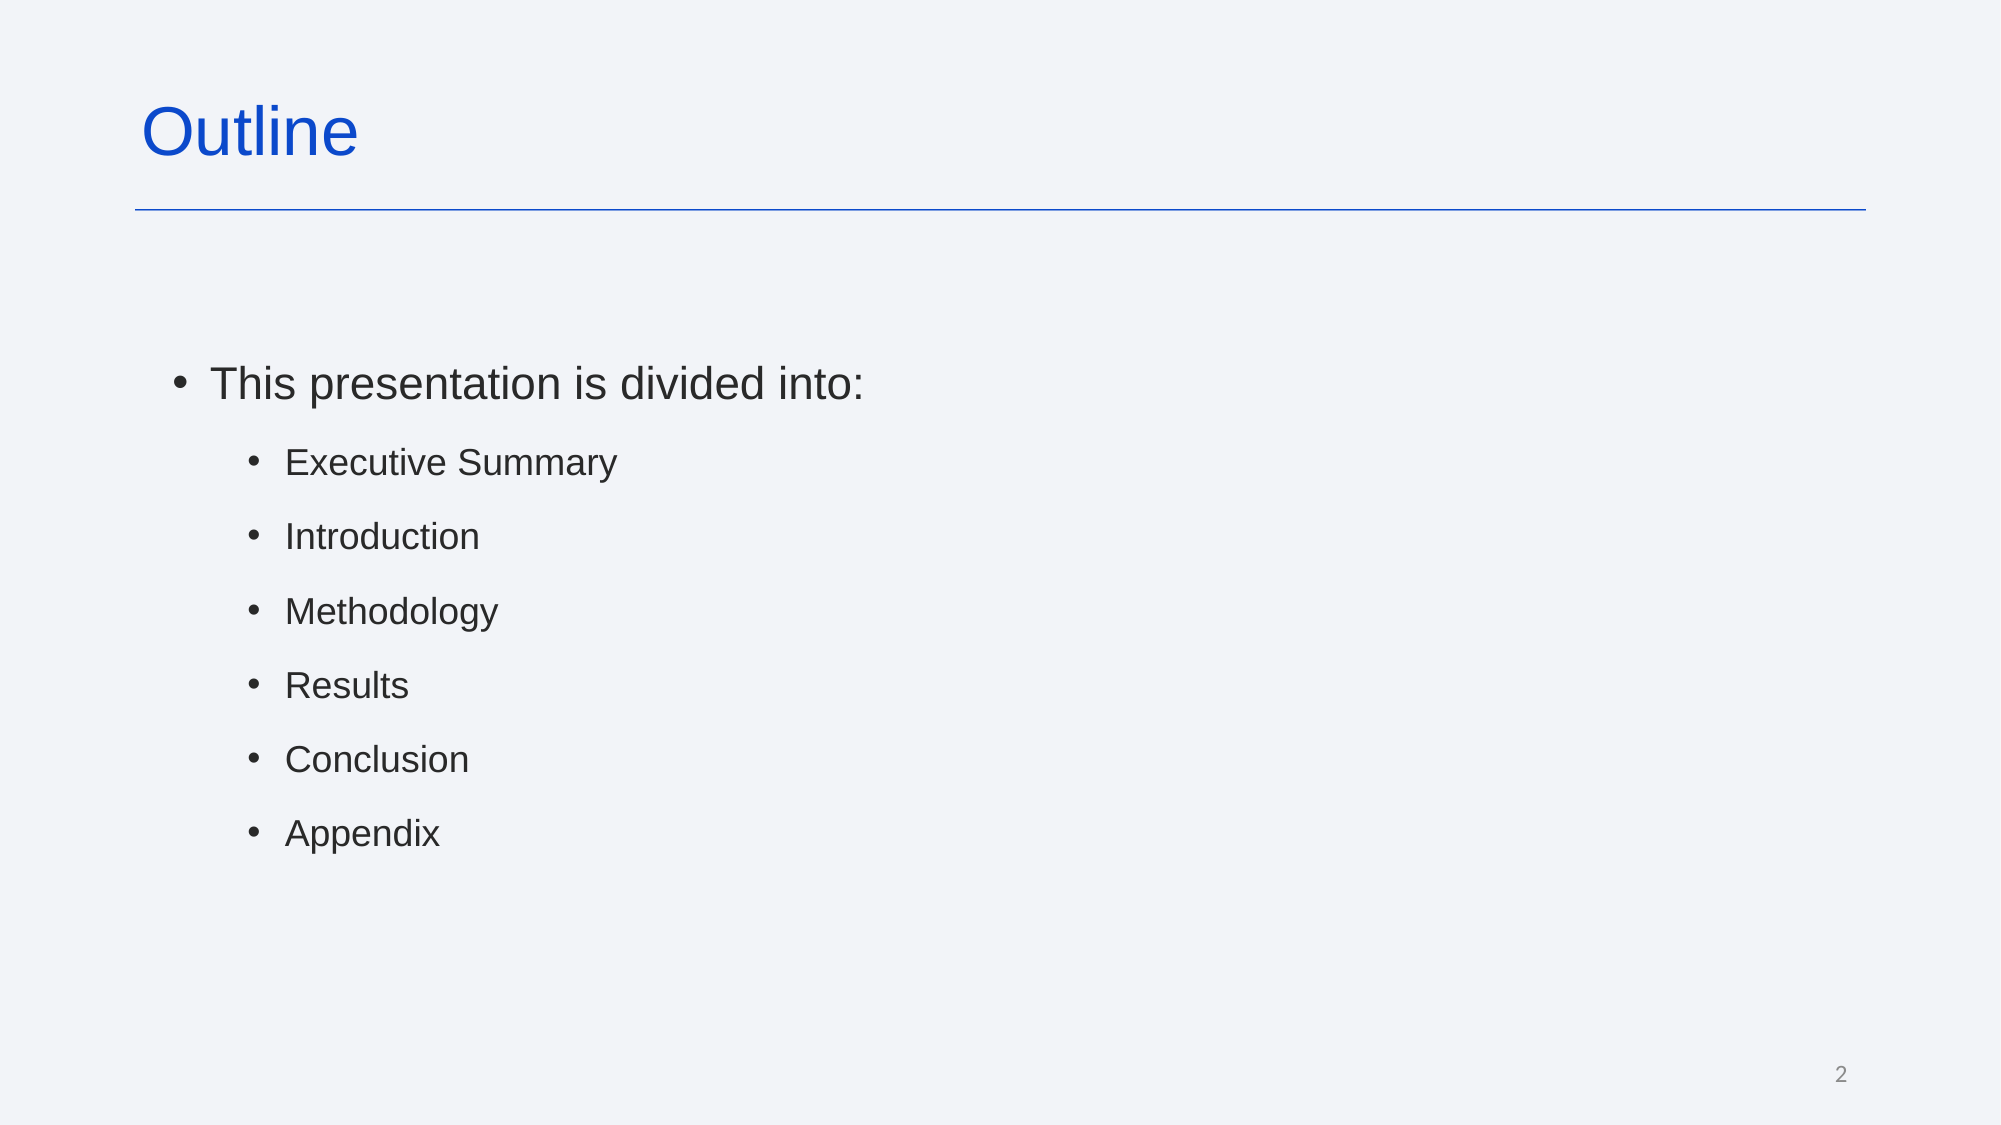

Outline
This presentation is divided into:
Executive Summary
Introduction
Methodology
Results
Conclusion
Appendix
2